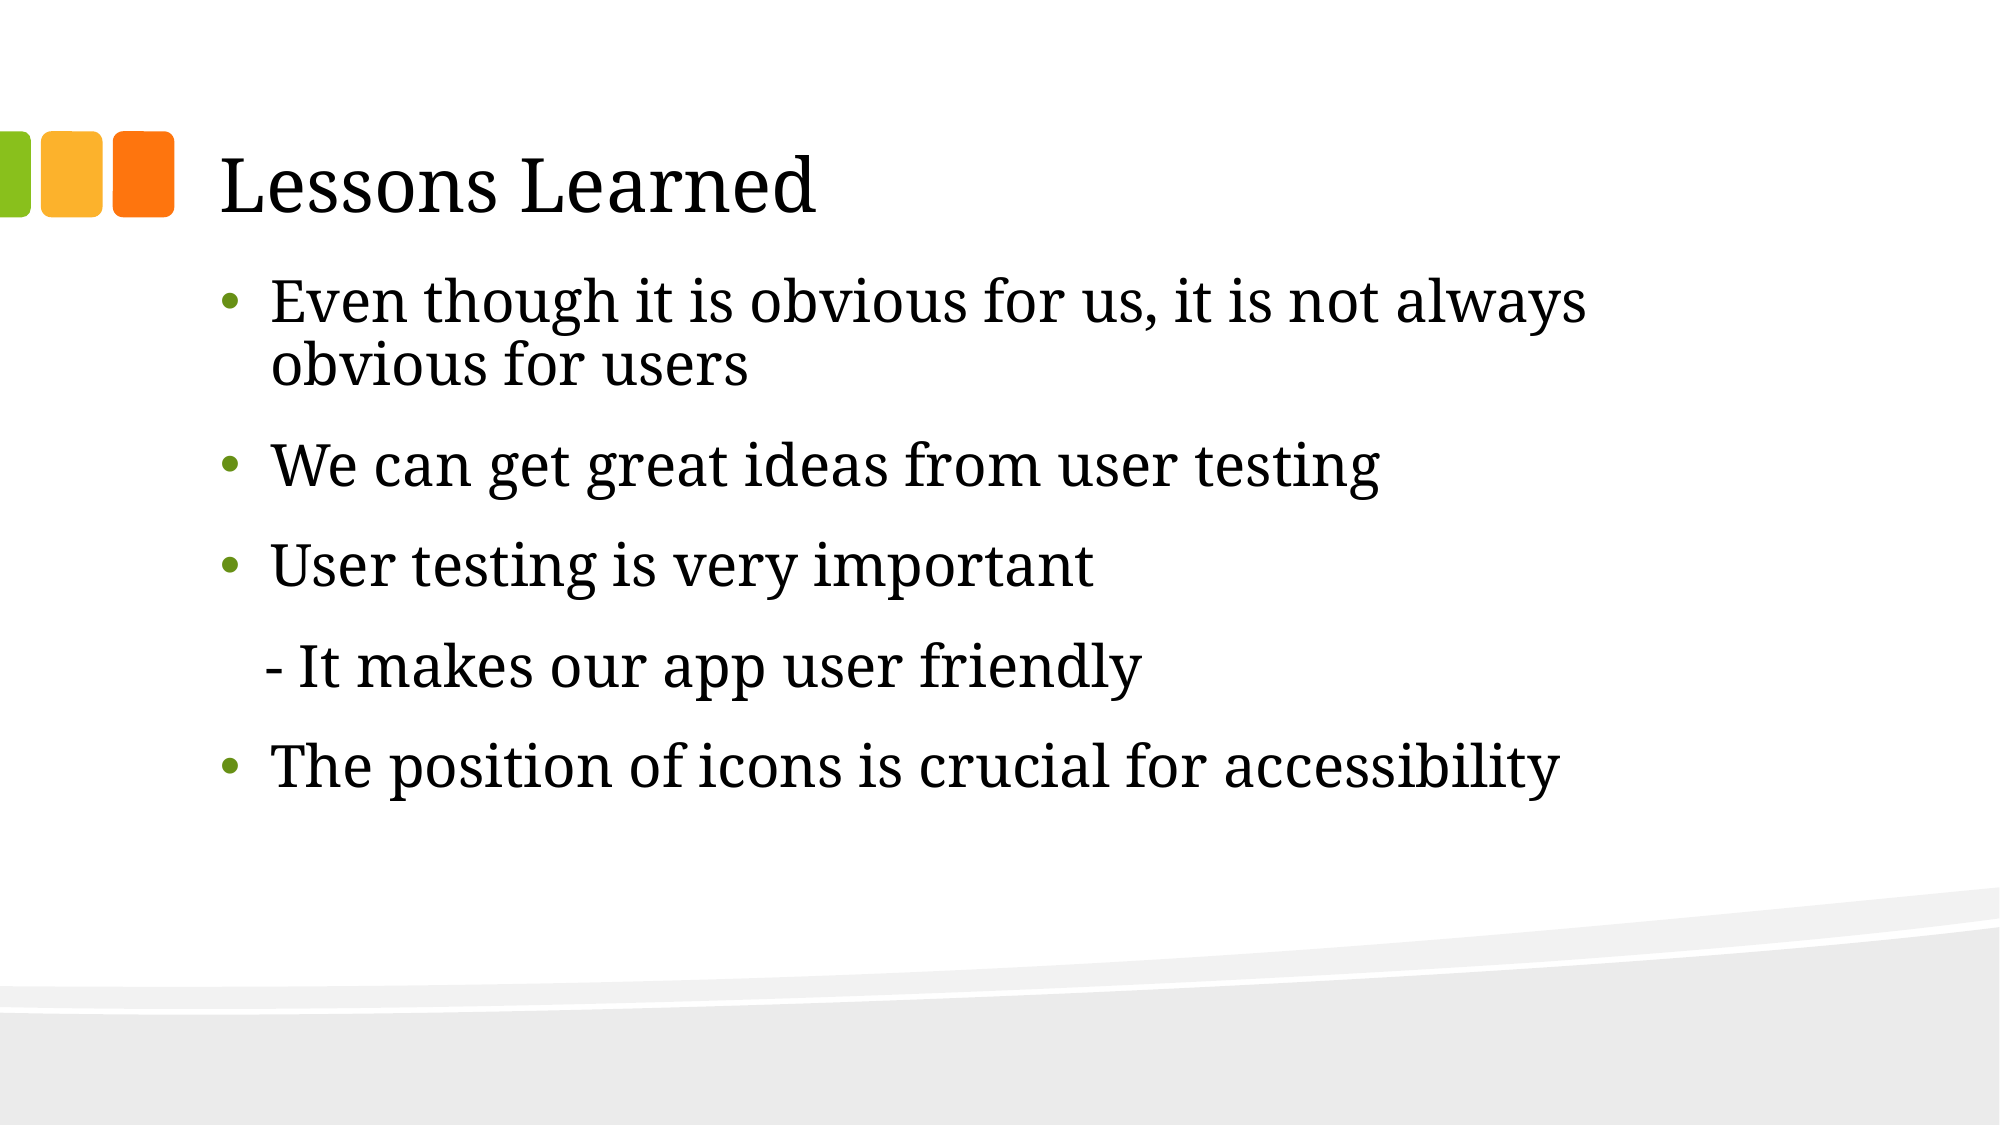

# Lessons Learned
Even though it is obvious for us, it is not always obvious for users
We can get great ideas from user testing
User testing is very important
   - It makes our app user friendly
The position of icons is crucial for accessibility